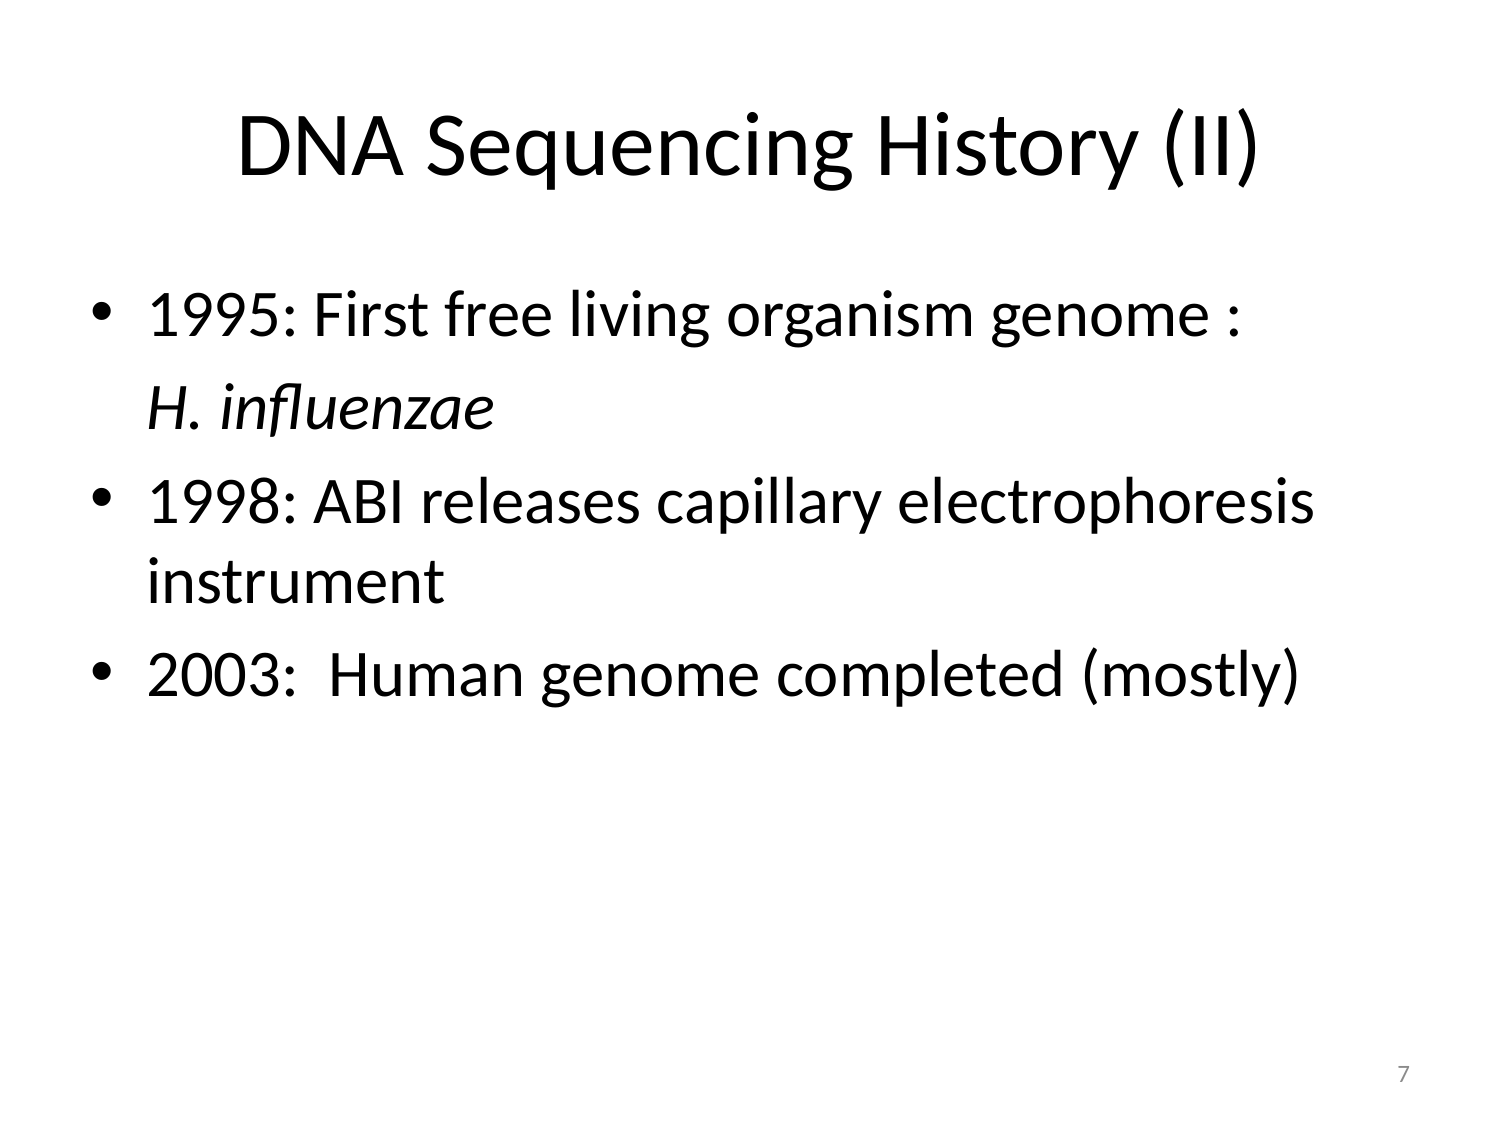

# DNA Sequencing History (II)
1995: First free living organism genome :
	H. influenzae
1998: ABI releases capillary electrophoresis instrument
2003:  Human genome completed (mostly)
7